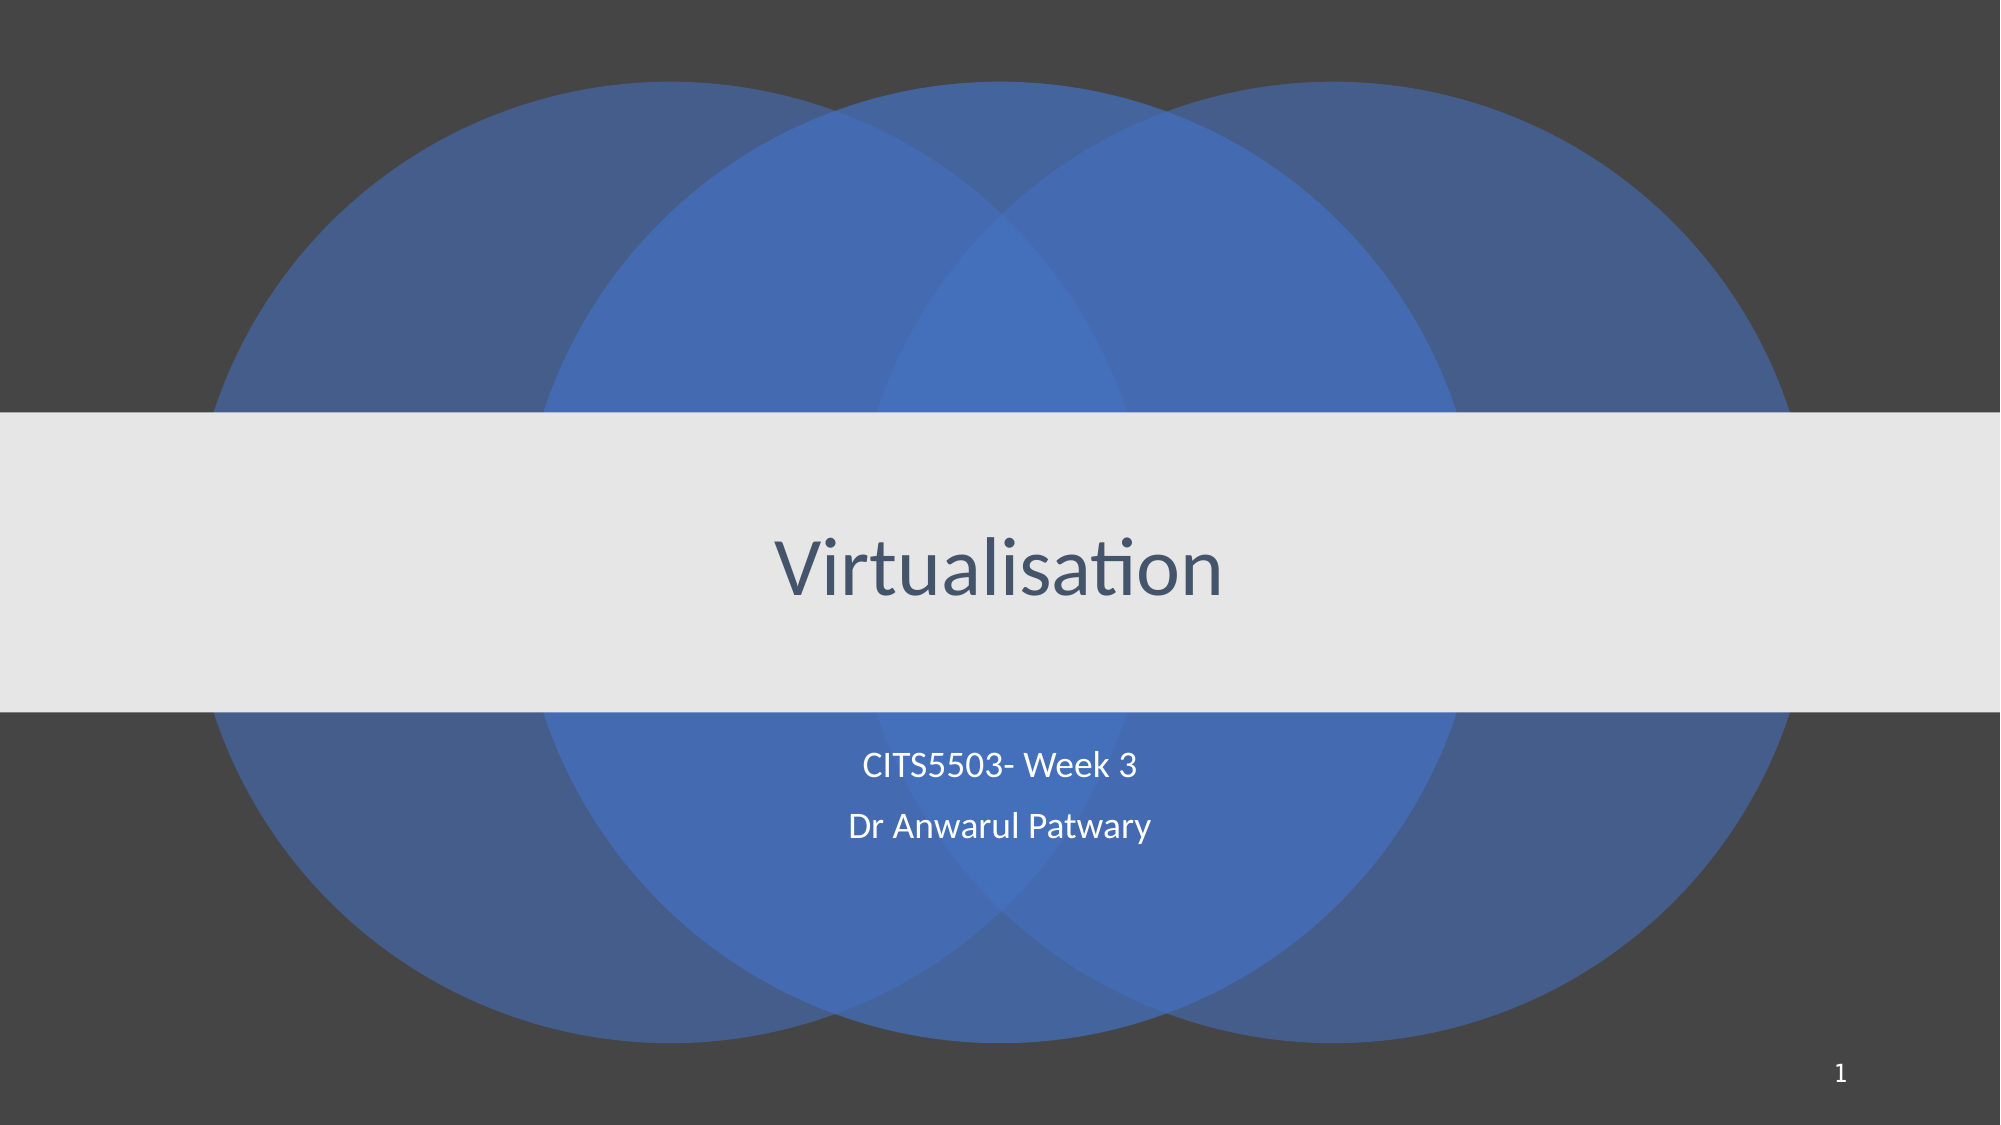

# Virtualisation
CITS5503- Week 3
Dr Anwarul Patwary

1